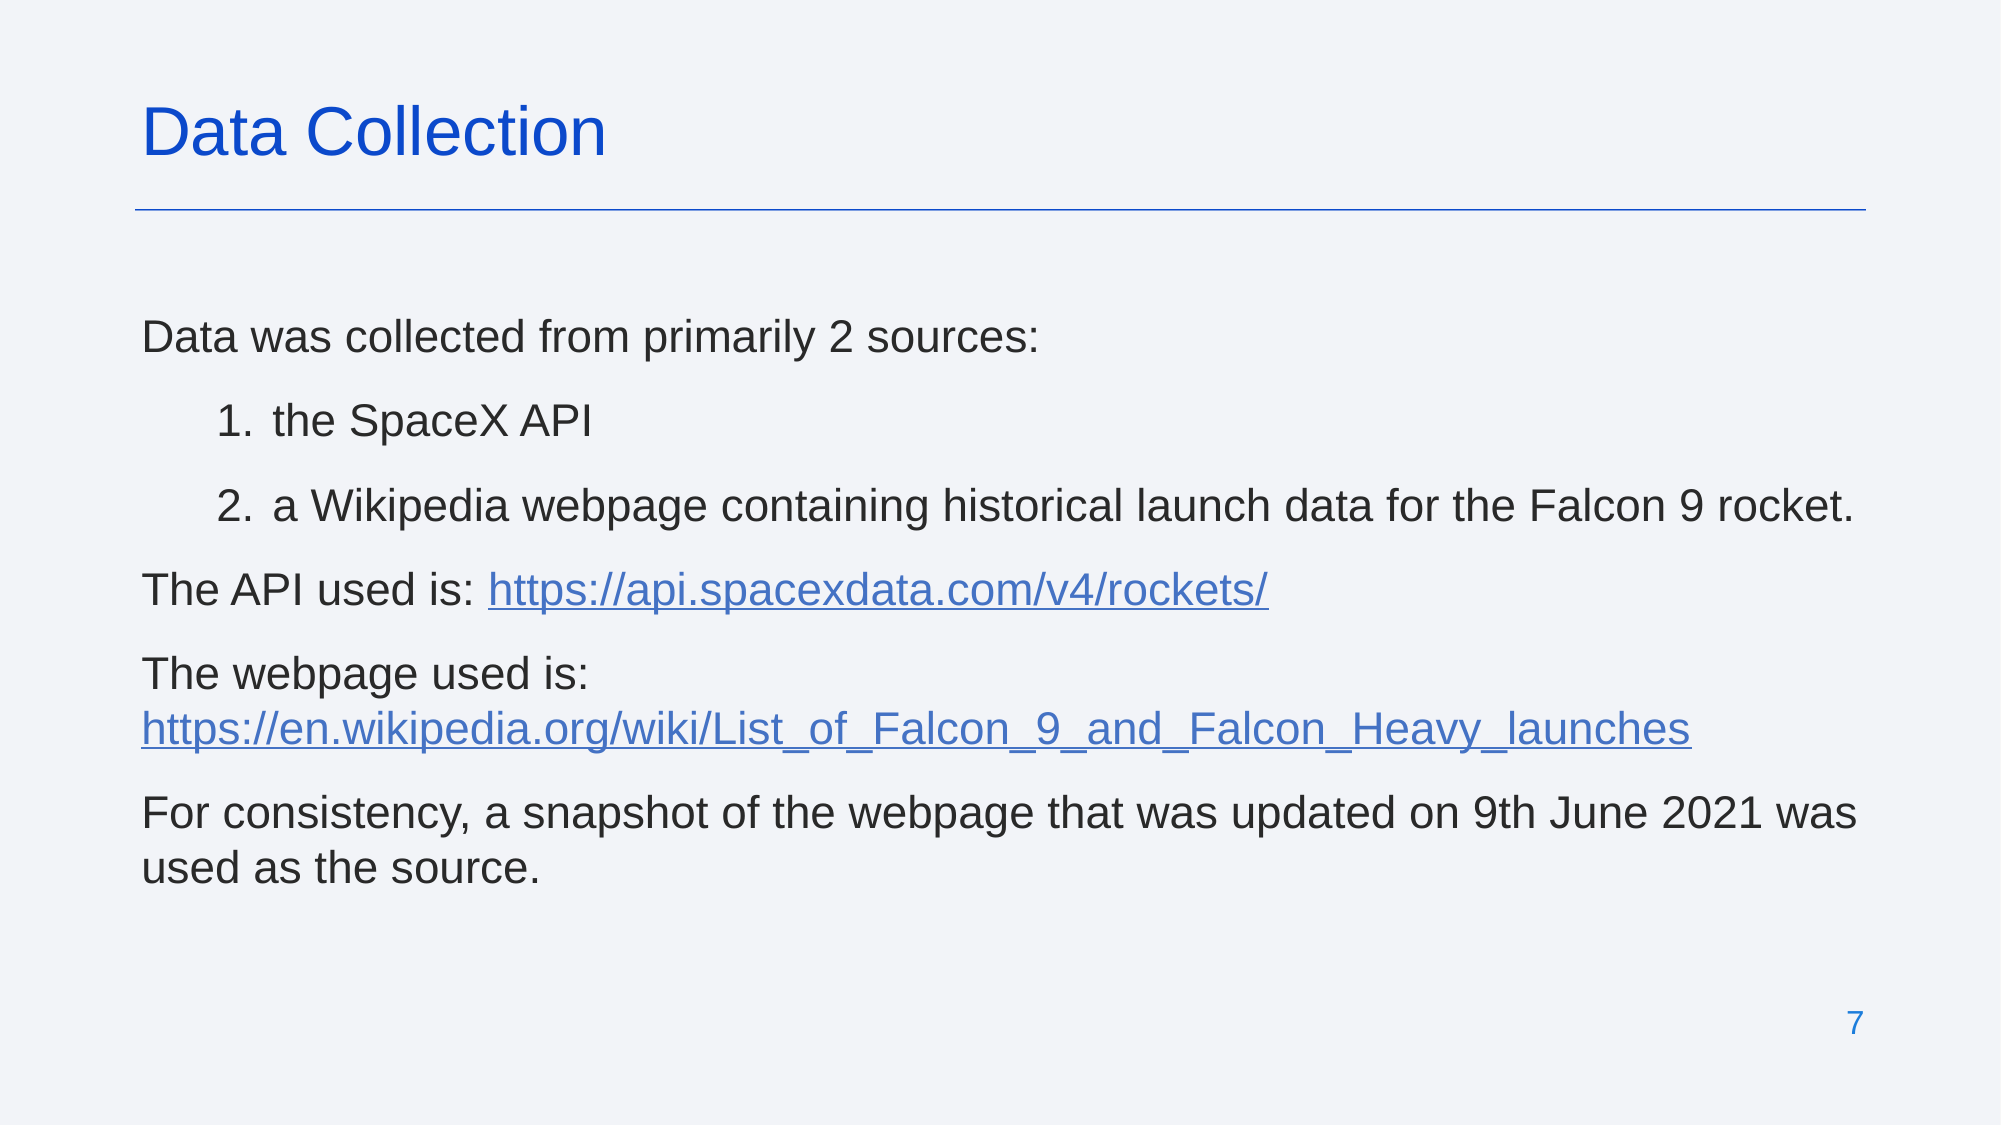

Data Collection
Data was collected from primarily 2 sources:
the SpaceX API
a Wikipedia webpage containing historical launch data for the Falcon 9 rocket.
The API used is: https://api.spacexdata.com/v4/rockets/
The webpage used is: https://en.wikipedia.org/wiki/List_of_Falcon_9_and_Falcon_Heavy_launches
For consistency, a snapshot of the webpage that was updated on 9th June 2021 was used as the source.
7